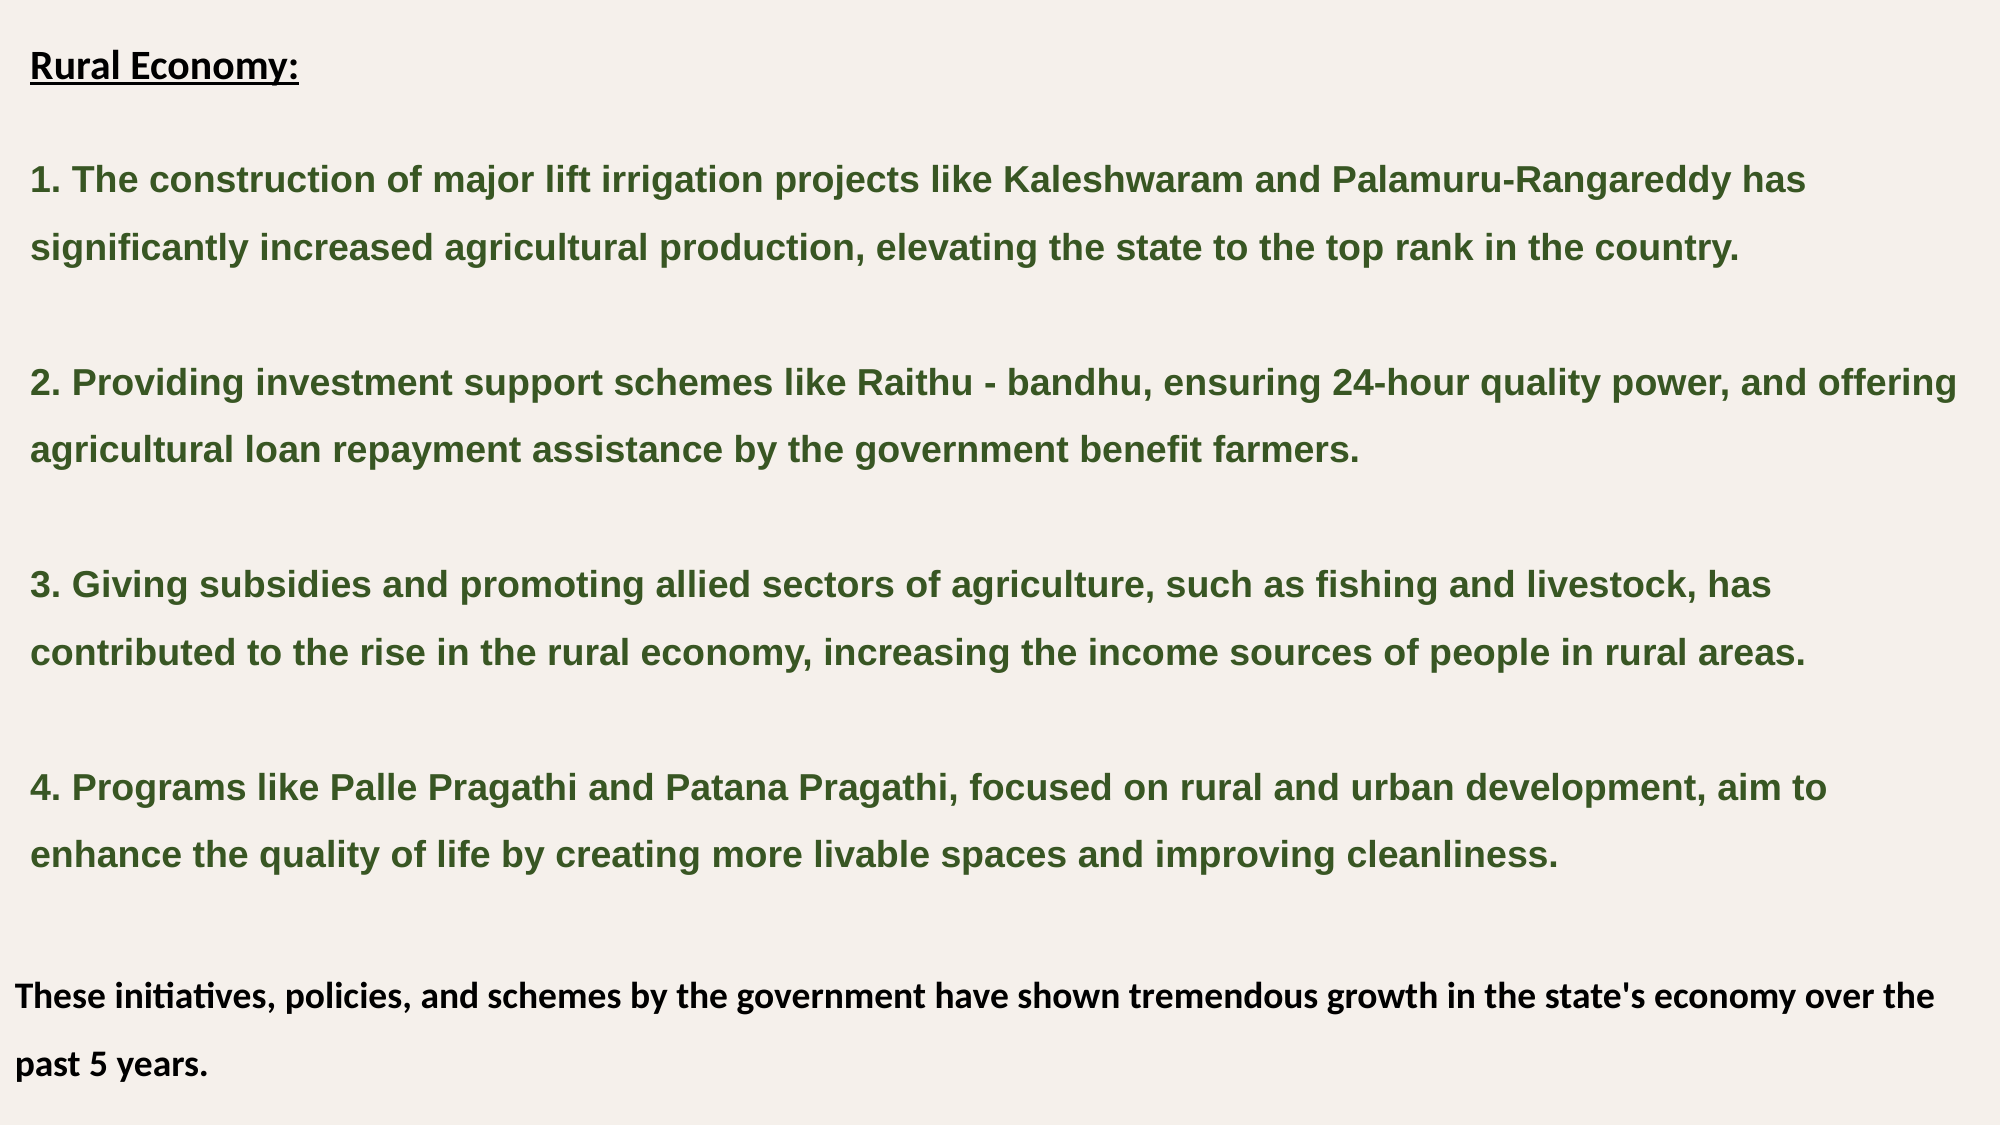

Rural Economy:

1. The construction of major lift irrigation projects like Kaleshwaram and Palamuru-Rangareddy has significantly increased agricultural production, elevating the state to the top rank in the country.

2. Providing investment support schemes like Raithu - bandhu, ensuring 24-hour quality power, and offering agricultural loan repayment assistance by the government benefit farmers.

3. Giving subsidies and promoting allied sectors of agriculture, such as fishing and livestock, has contributed to the rise in the rural economy, increasing the income sources of people in rural areas.

4. Programs like Palle Pragathi and Patana Pragathi, focused on rural and urban development, aim to enhance the quality of life by creating more livable spaces and improving cleanliness.

These initiatives, policies, and schemes by the government have shown tremendous growth in the state's economy over the past 5 years.